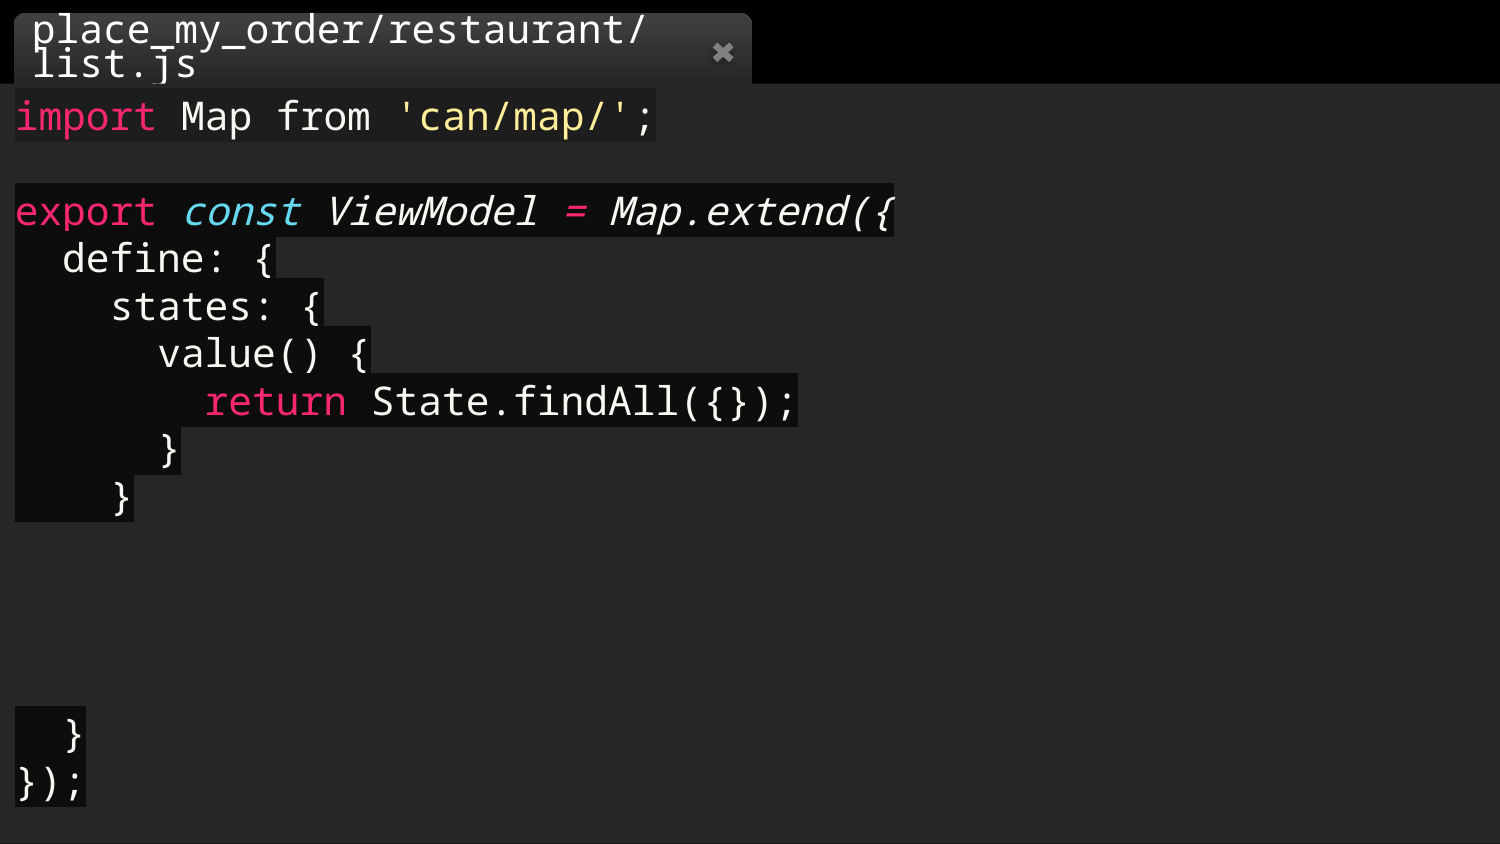

place_my_order/restaurant/list.js

import Map from 'can/map/';

export const ViewModel = Map.extend({
  define: {
    states: {
      value() {
        return State.findAll({});
      }
    }

  }
});